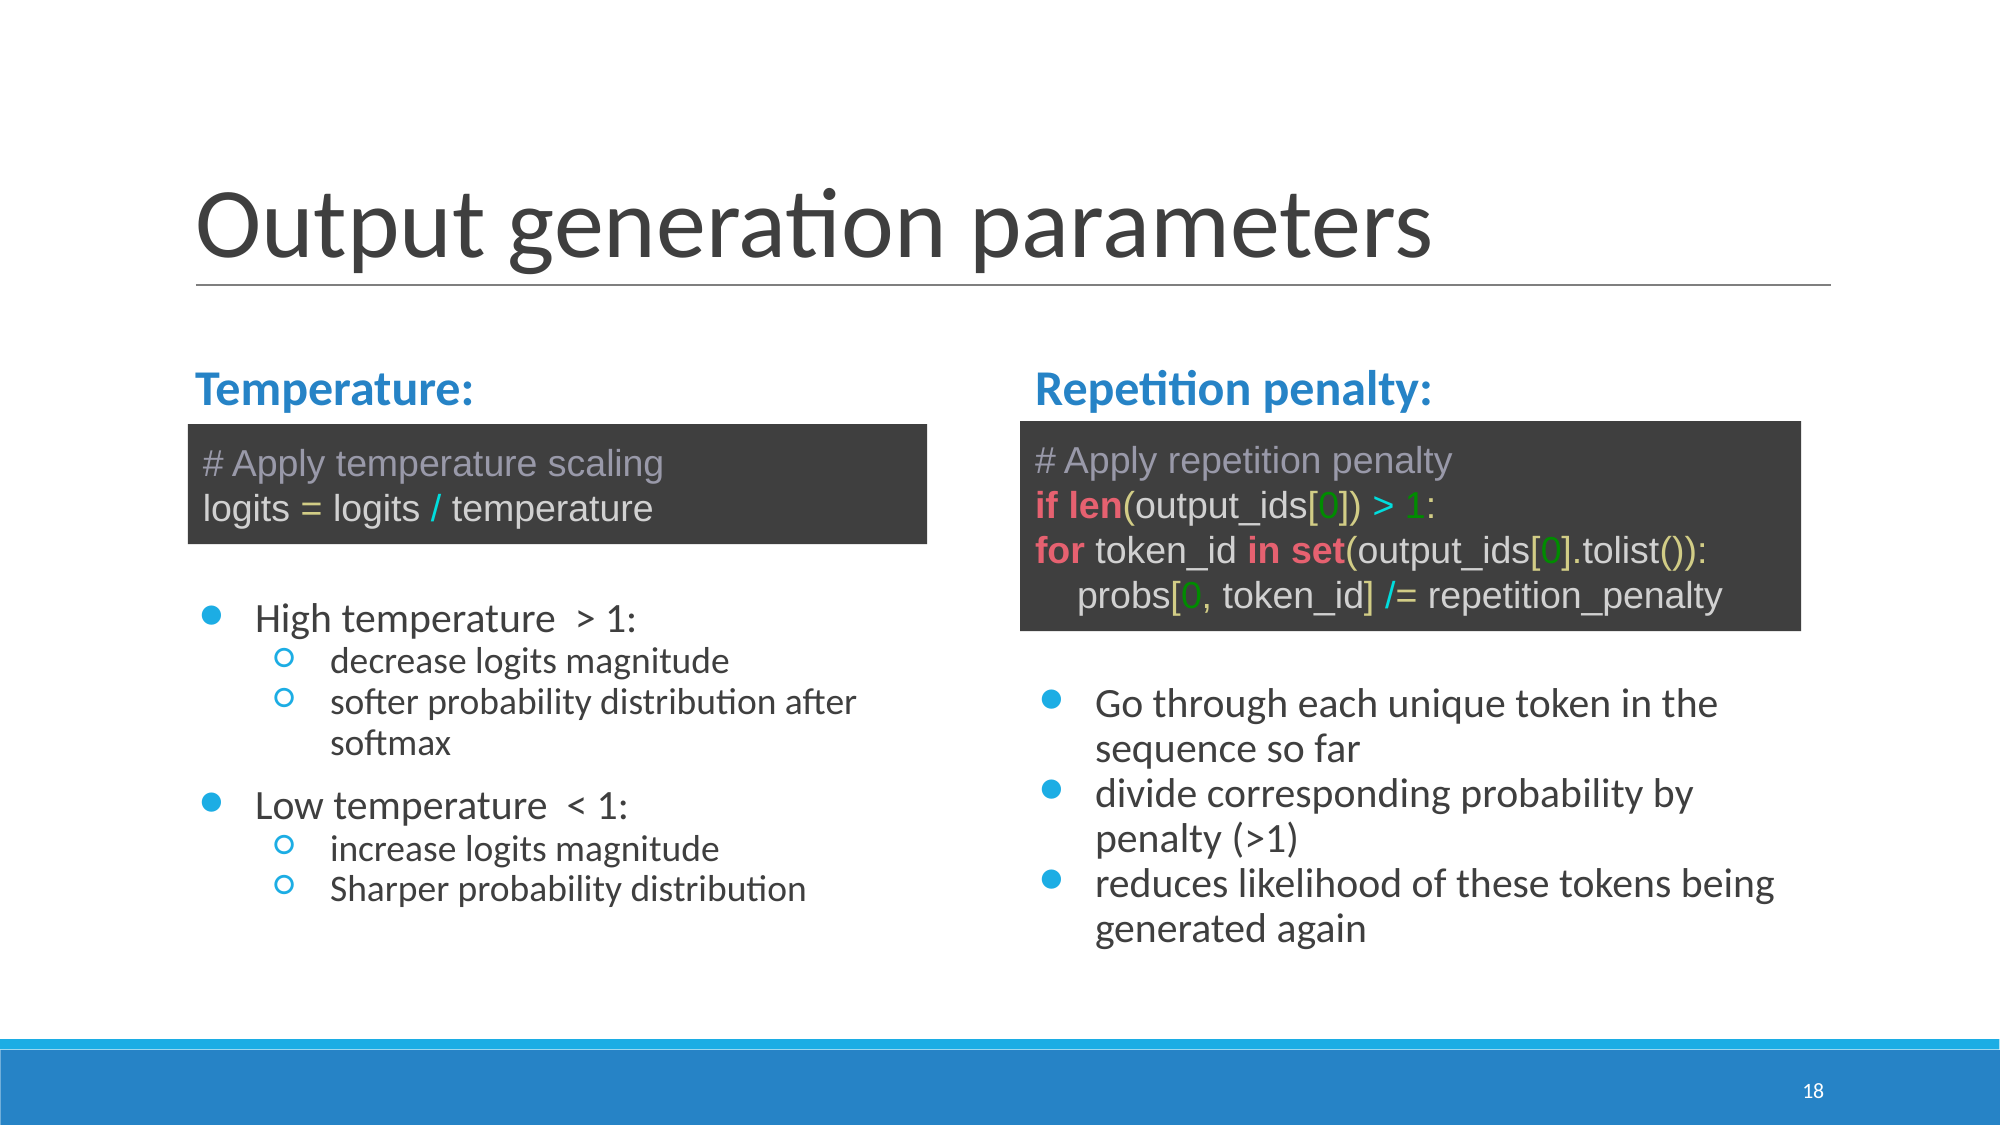

# Output generation parameters
Temperature:
Repetition penalty:
# Apply repetition penalty
if len(output_ids[0]) > 1:
for token_id in set(output_ids[0].tolist()):
    probs[0, token_id] /= repetition_penalty
# Apply temperature scaling
logits = logits / temperature
High temperature  > 1:
decrease logits magnitude
softer probability distribution after softmax
Low temperature  < 1:
increase logits magnitude
Sharper probability distribution
Go through each unique token in the sequence so far
divide corresponding probability by penalty (>1)
reduces likelihood of these tokens being generated again

18